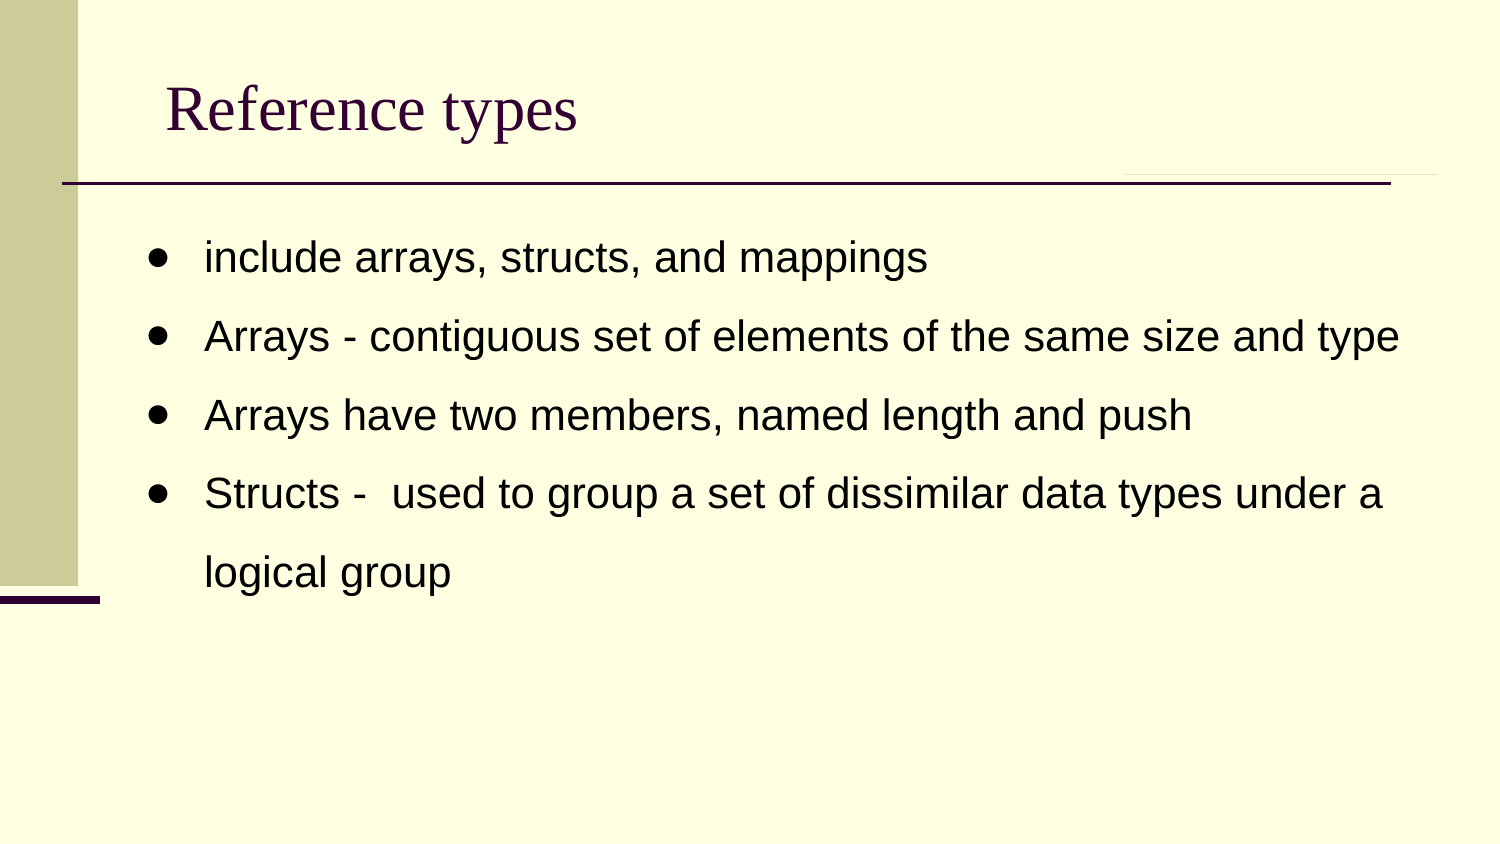

# Reference types
include arrays, structs, and mappings
Arrays - contiguous set of elements of the same size and type
Arrays have two members, named length and push
Structs -  used to group a set of dissimilar data types under a logical group